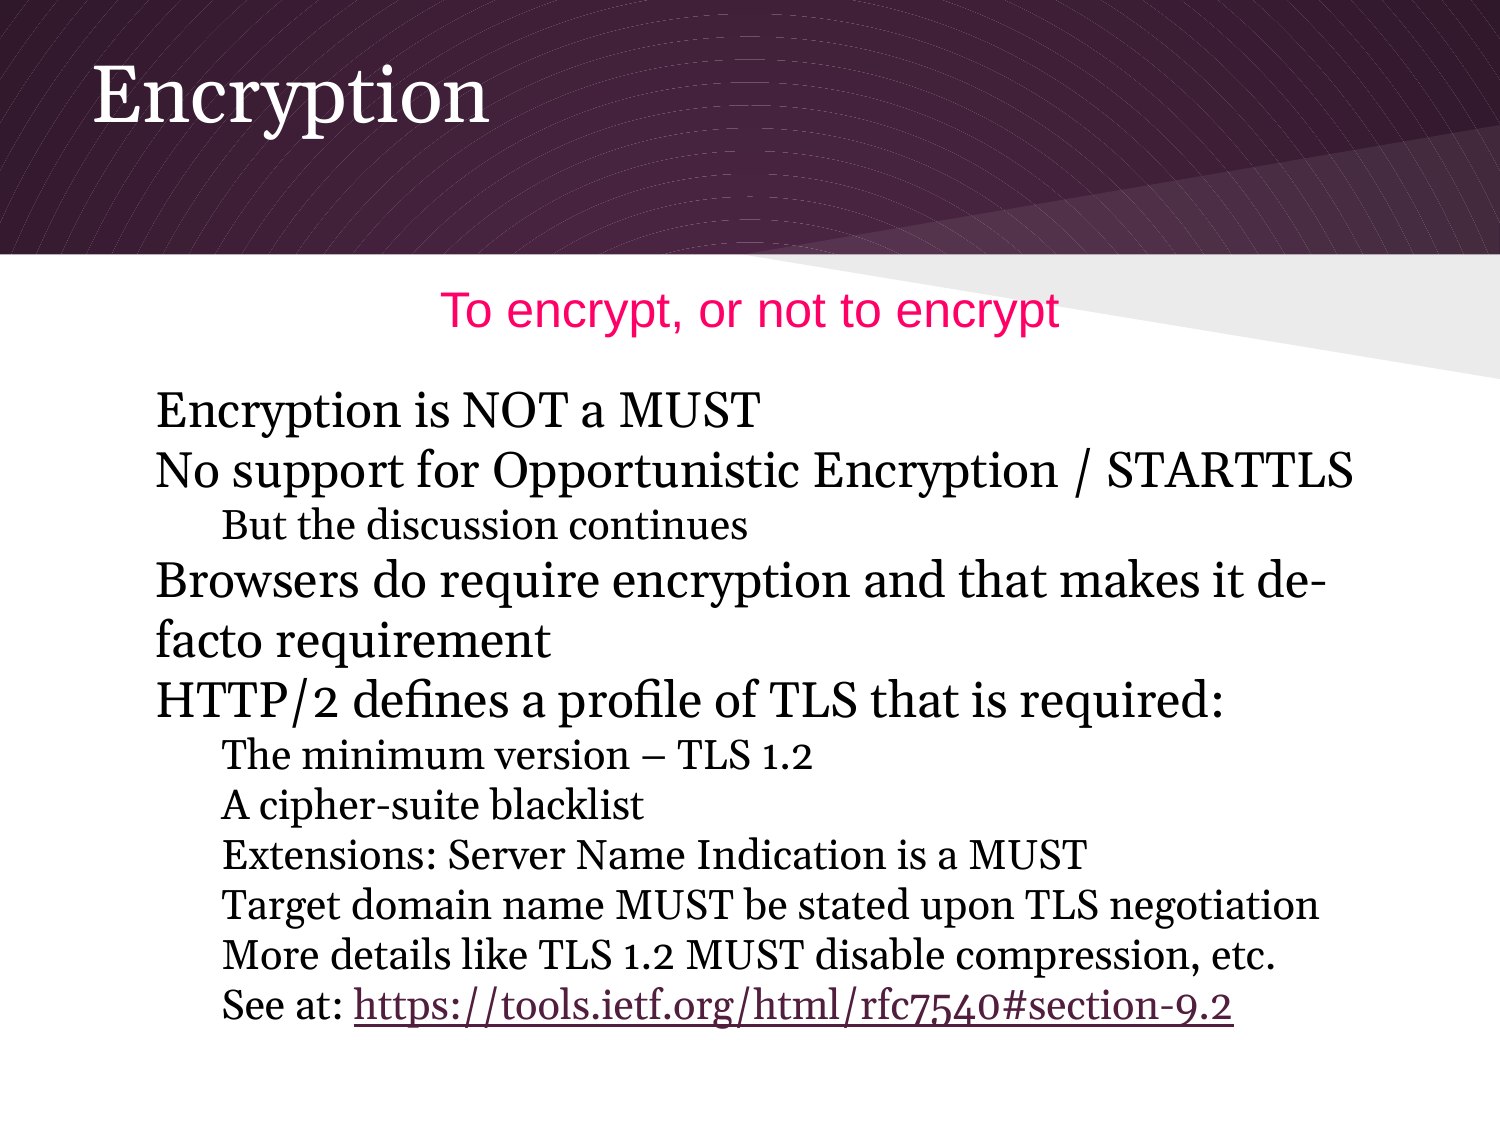

# Encryption
To encrypt, or not to encrypt

Encryption is NOT a MUST
No support for Opportunistic Encryption / STARTTLS
But the discussion continues
Browsers do require encryption and that makes it de-facto requirement
HTTP/2 defines a profile of TLS that is required:
The minimum version – TLS 1.2
A cipher-suite blacklist
Extensions: Server Name Indication is a MUST
Target domain name MUST be stated upon TLS negotiation
More details like TLS 1.2 MUST disable compression, etc.
See at: https://tools.ietf.org/html/rfc7540#section-9.2